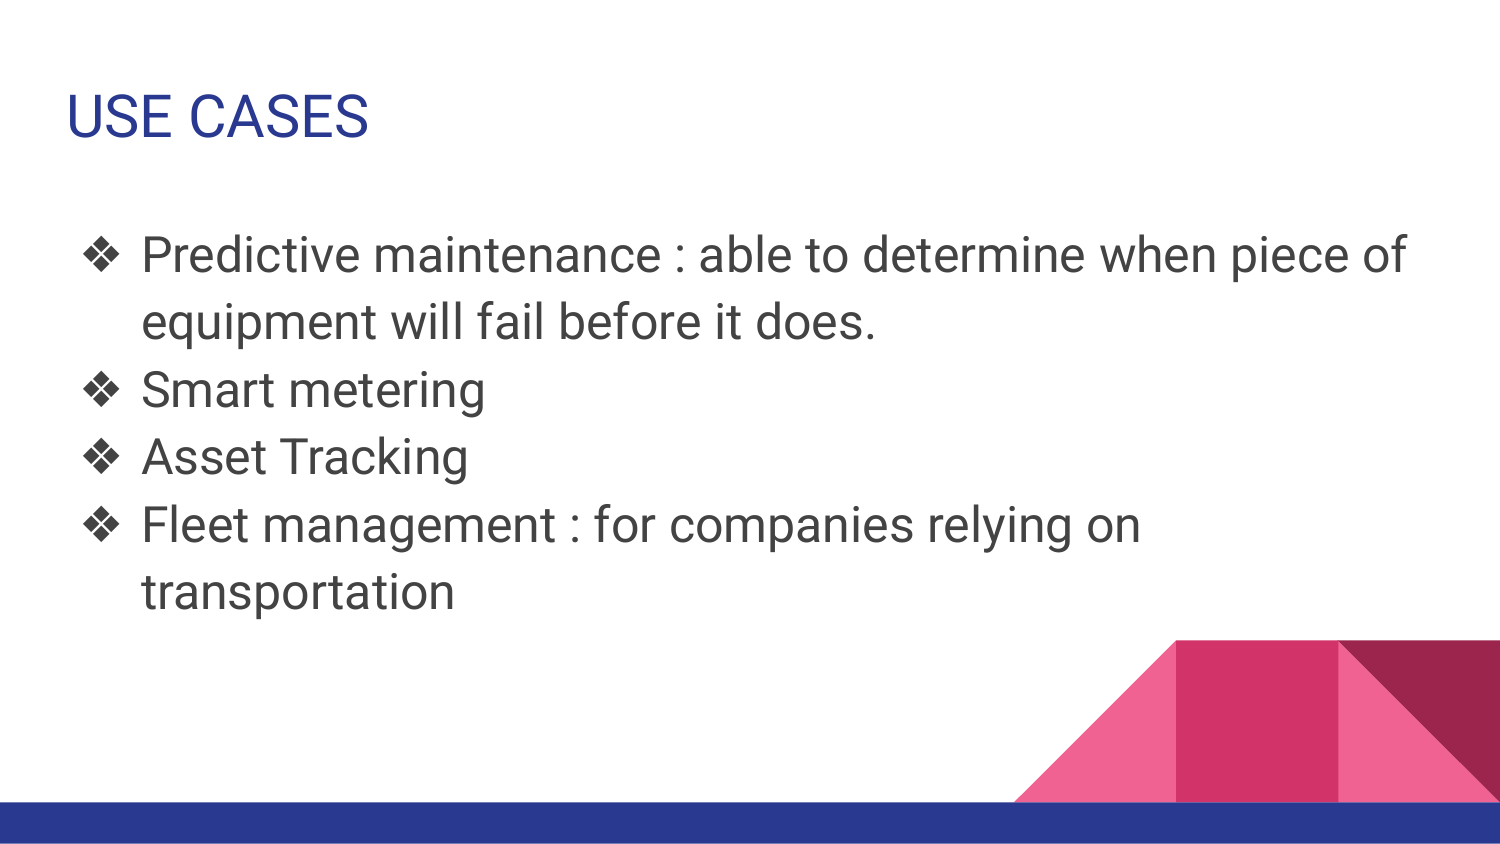

# USE CASES
Predictive maintenance : able to determine when piece of equipment will fail before it does.
Smart metering
Asset Tracking
Fleet management : for companies relying on transportation